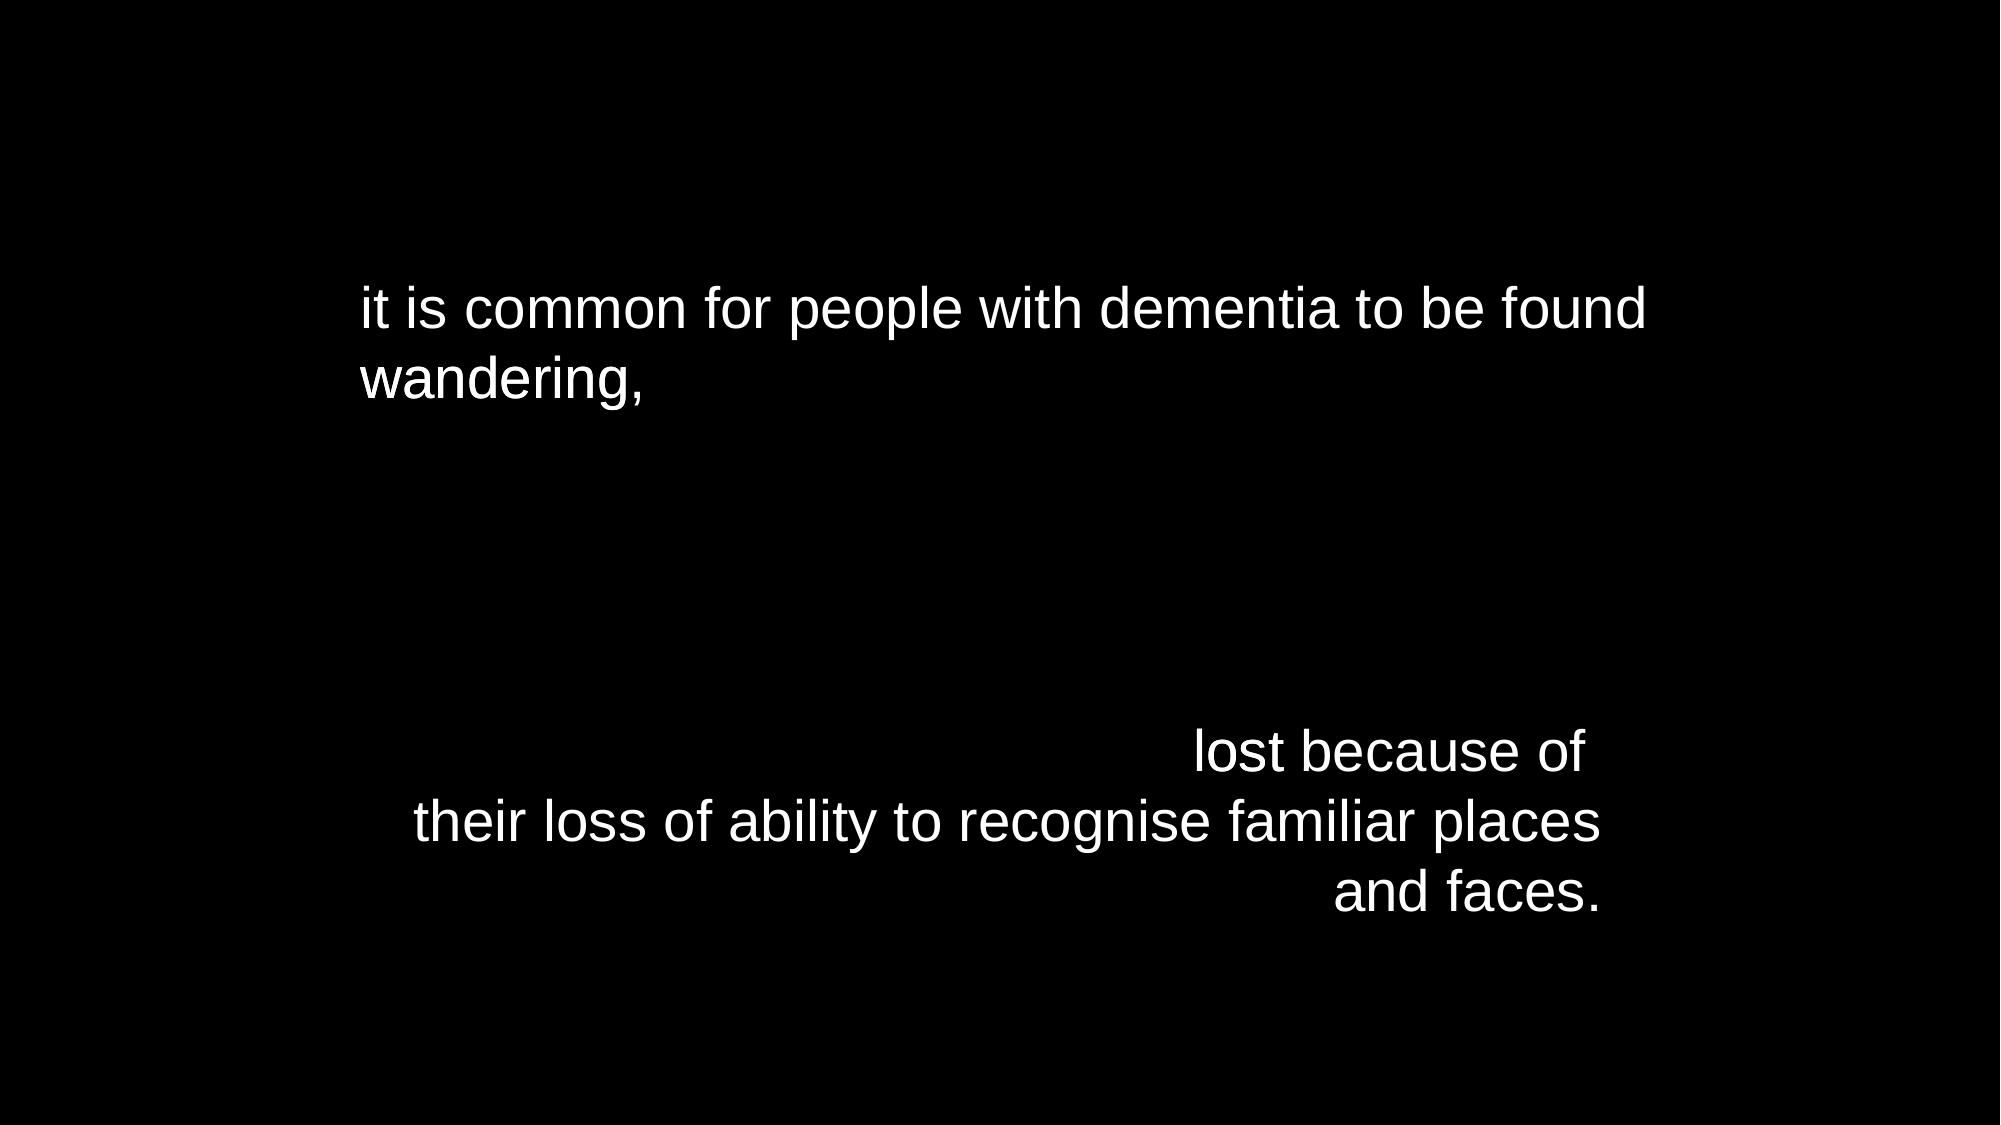

wandering
it is common for people with dementia to be found wandering,
lost because of
their loss of ability to recognise familiar places and faces.
lost because of
their loss of ability to recognise familiar places and faces.